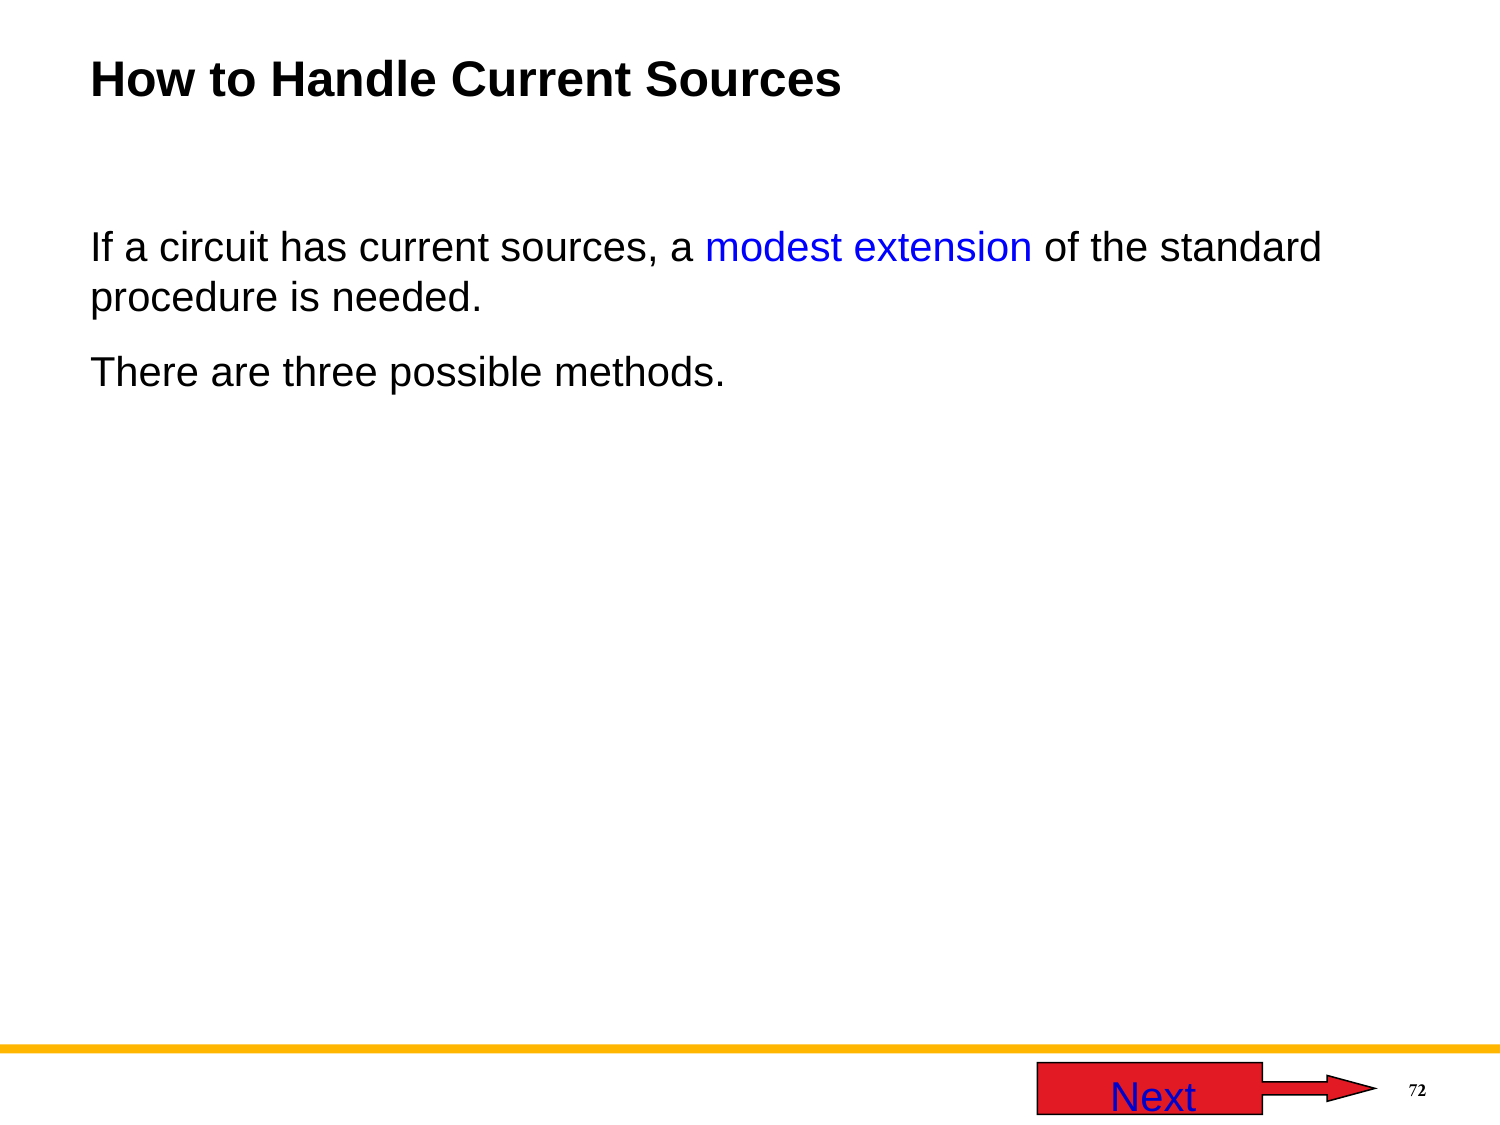

# How to Handle Current Sources
If a circuit has current sources, a modest extension of the standard procedure is needed.
There are three possible methods.

 Next
72